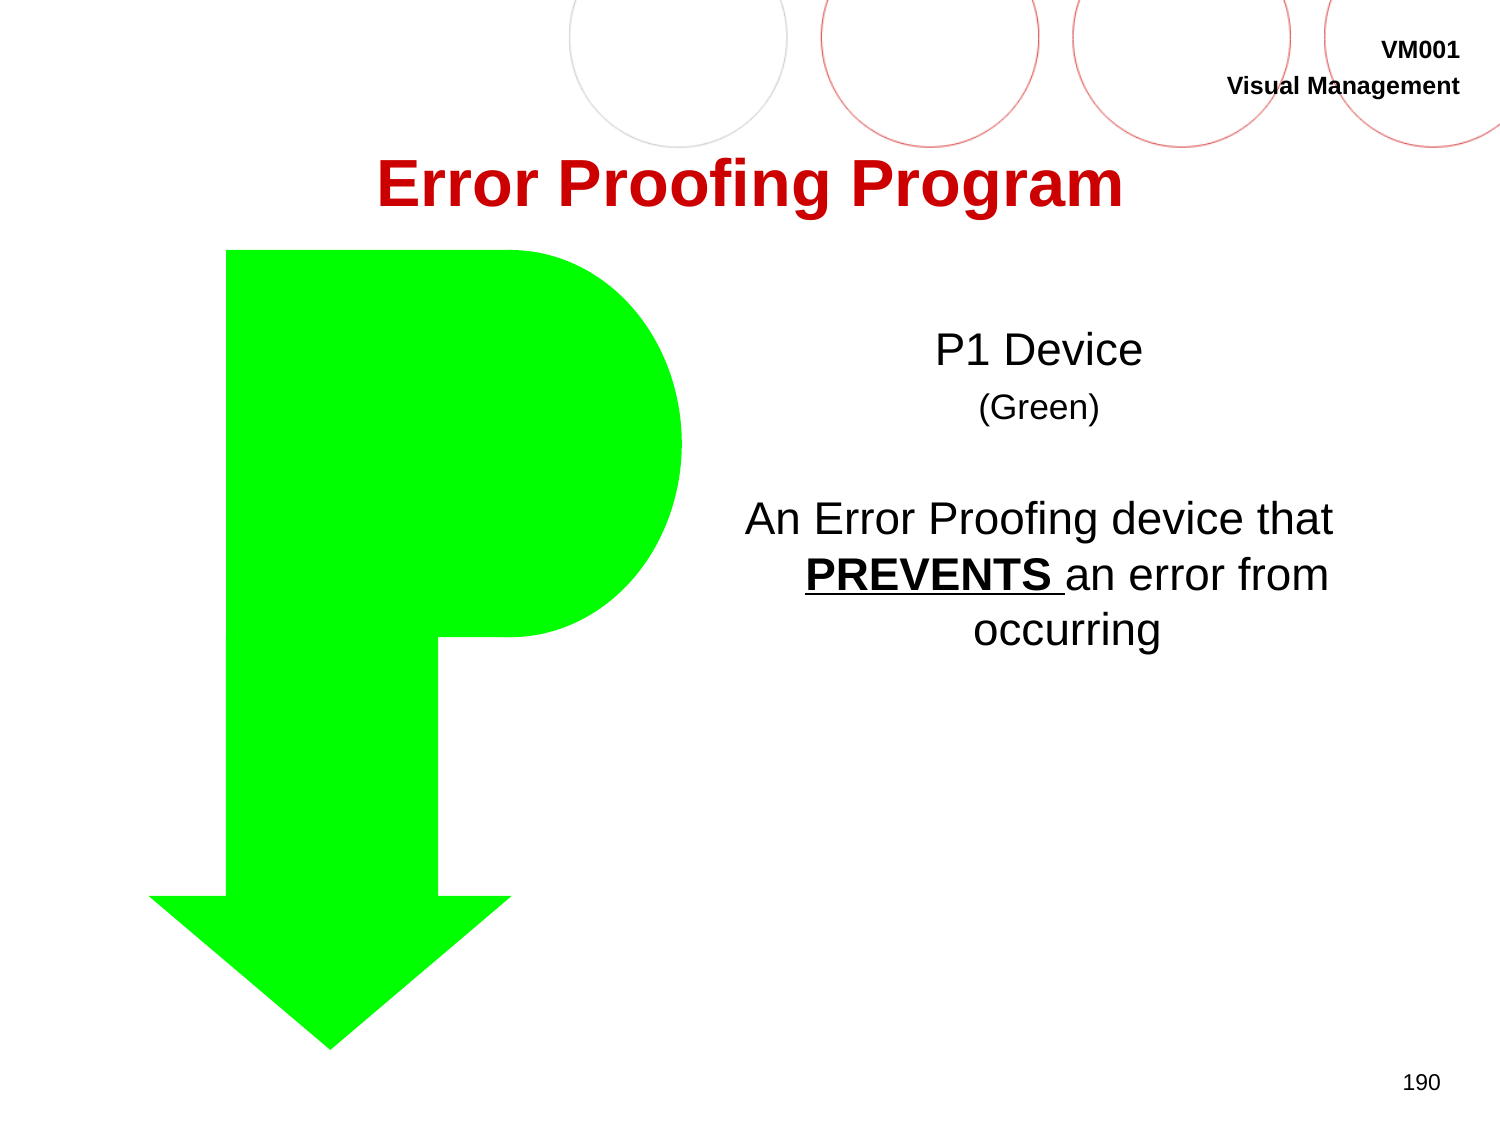

# Error Proofing Program

P1 Device
(Green)

An Error Proofing device that PREVENTS an error from occurring